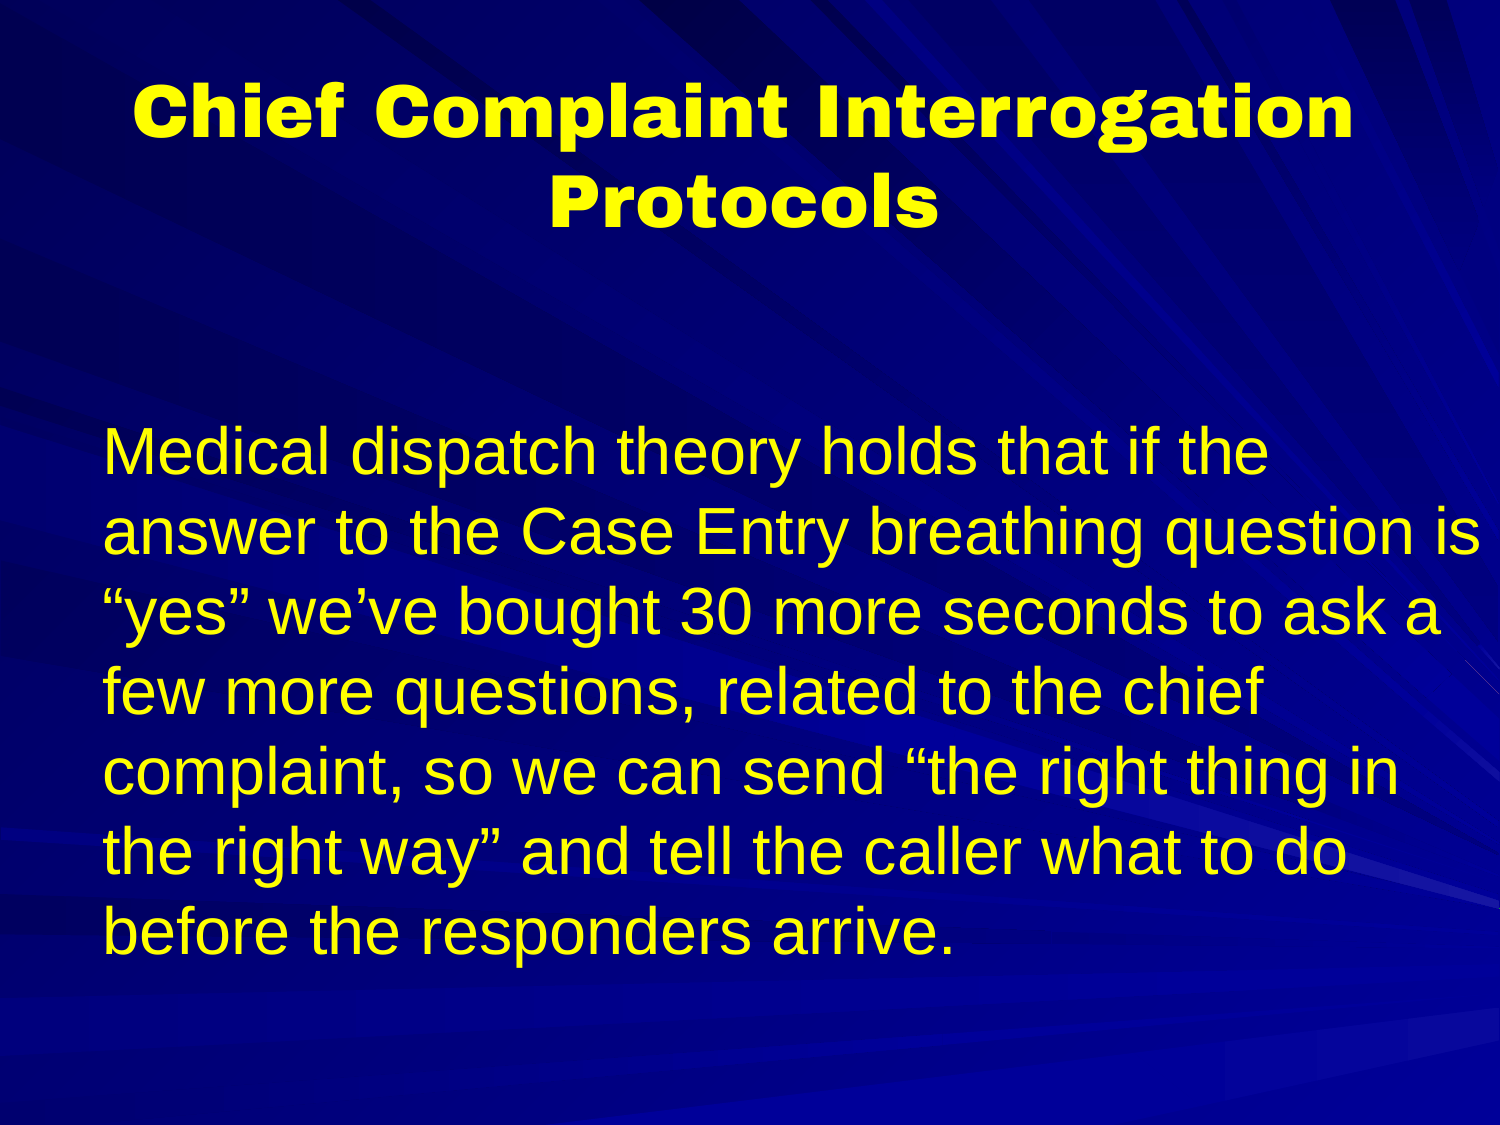

Chief Complaint Interrogation Protocols
Medical dispatch theory holds that if the answer to the Case Entry breathing question is “yes” we’ve bought 30 more seconds to ask a few more questions, related to the chief complaint, so we can send “the right thing in the right way” and tell the caller what to do before the responders arrive.